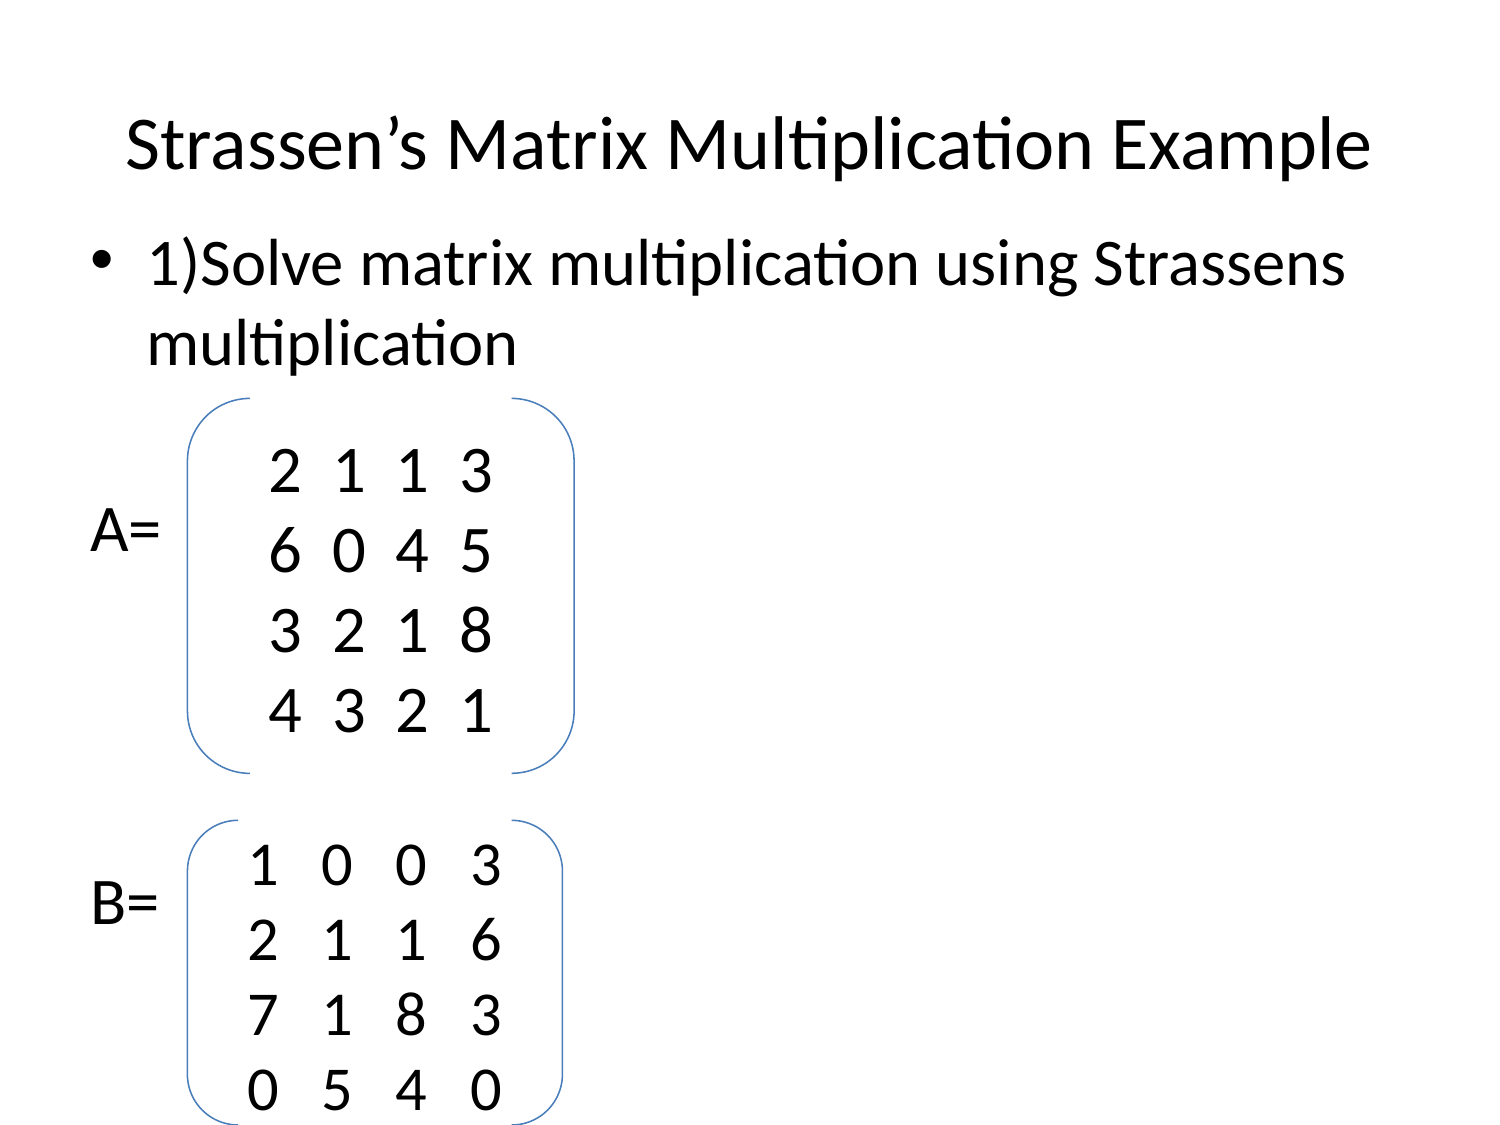

# Strassen’s Matrix Multiplication Example
1)Solve matrix multiplication using Strassens multiplication

A=

B=
2  1  1  3
6  0  4  5
3  2  1  8
4  3  2  1
1   0   0   3
2   1   1   6
7   1   8   3
0   5   4   0